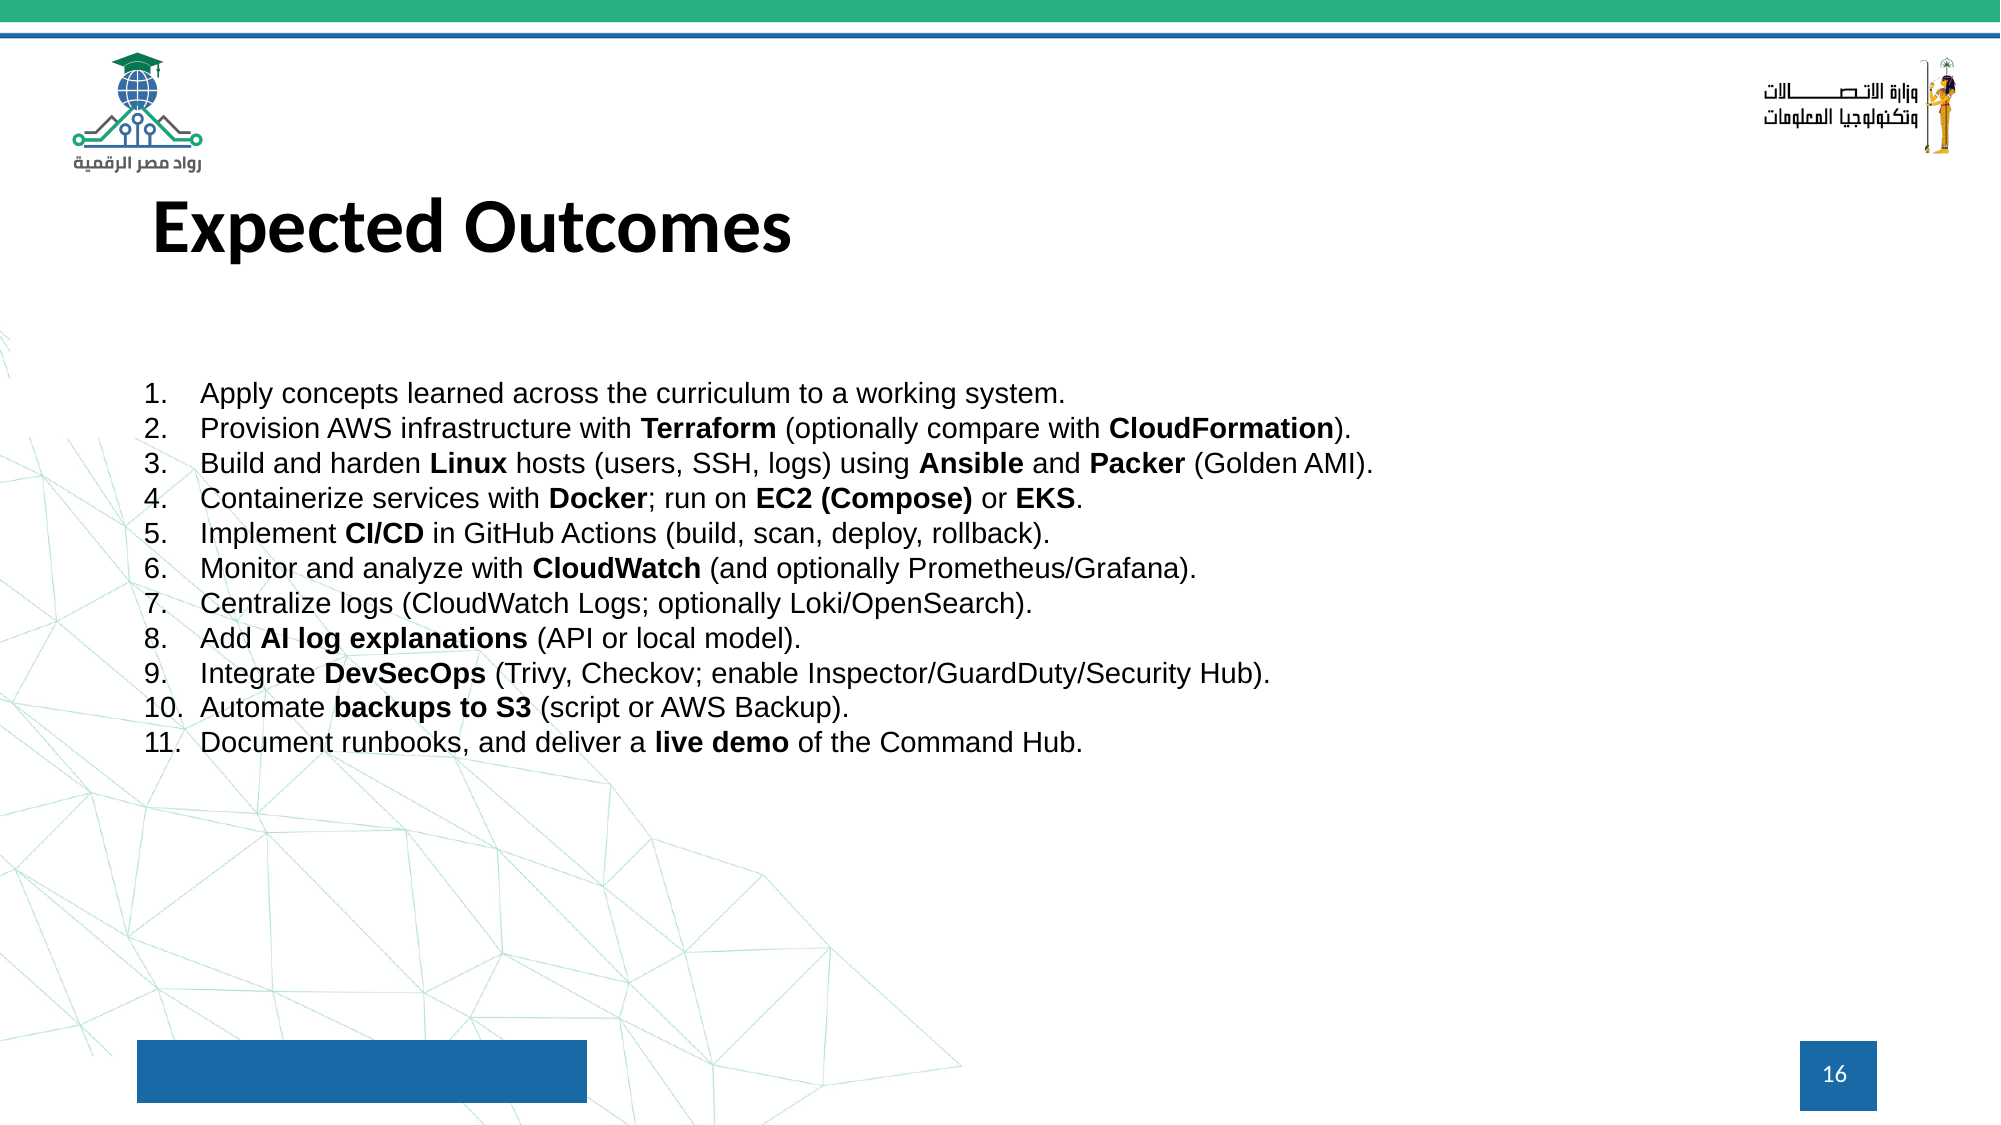

# Expected Outcomes

Apply concepts learned across the curriculum to a working system.
Provision AWS infrastructure with Terraform (optionally compare with CloudFormation).
Build and harden Linux hosts (users, SSH, logs) using Ansible and Packer (Golden AMI).
Containerize services with Docker; run on EC2 (Compose) or EKS.
Implement CI/CD in GitHub Actions (build, scan, deploy, rollback).
Monitor and analyze with CloudWatch (and optionally Prometheus/Grafana).
Centralize logs (CloudWatch Logs; optionally Loki/OpenSearch).
Add AI log explanations (API or local model).
Integrate DevSecOps (Trivy, Checkov; enable Inspector/GuardDuty/Security Hub).
Automate backups to S3 (script or AWS Backup).
Document runbooks, and deliver a live demo of the Command Hub.

16